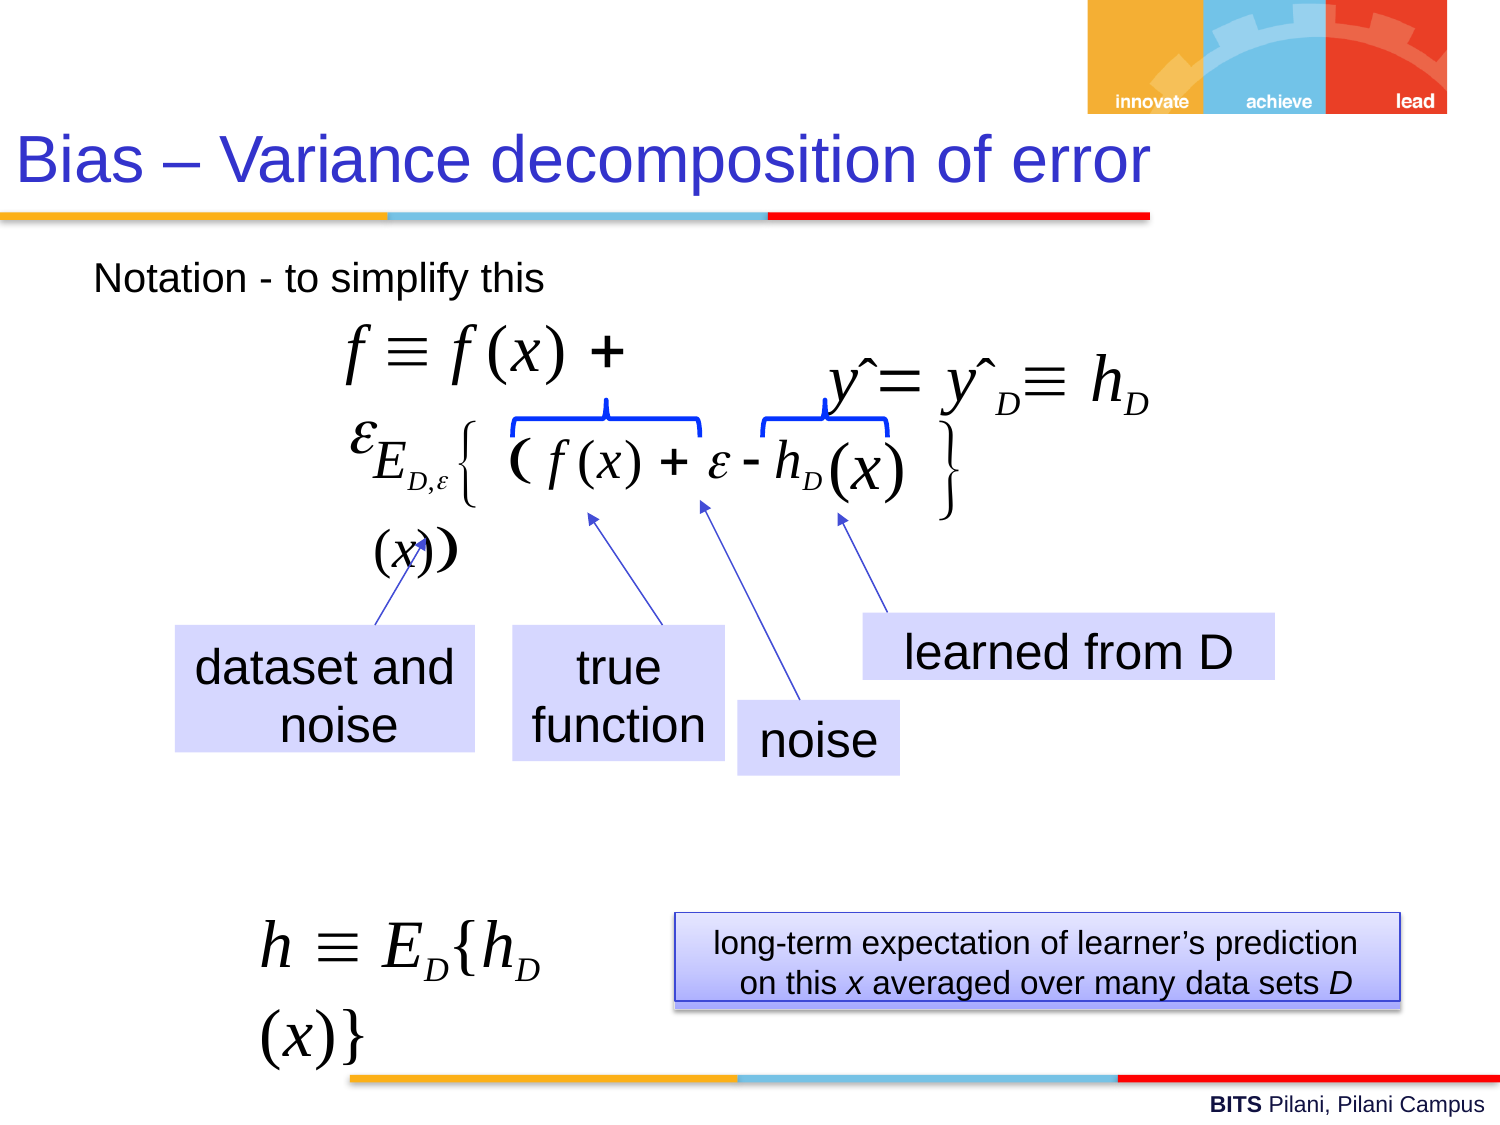

Bias – Variance decomposition of error
Notation - to simplify this
yˆ = yˆD ≡ hD (x)
f ≡ f (x) + ε

2
ED,ε { ( f (x) + ε − hD (x))

}

learned from D
dataset and  noise

true  function

noise
h ≡ ED{hD (x)}

long-term expectation of learner’s prediction  on this x averaged over many data sets D